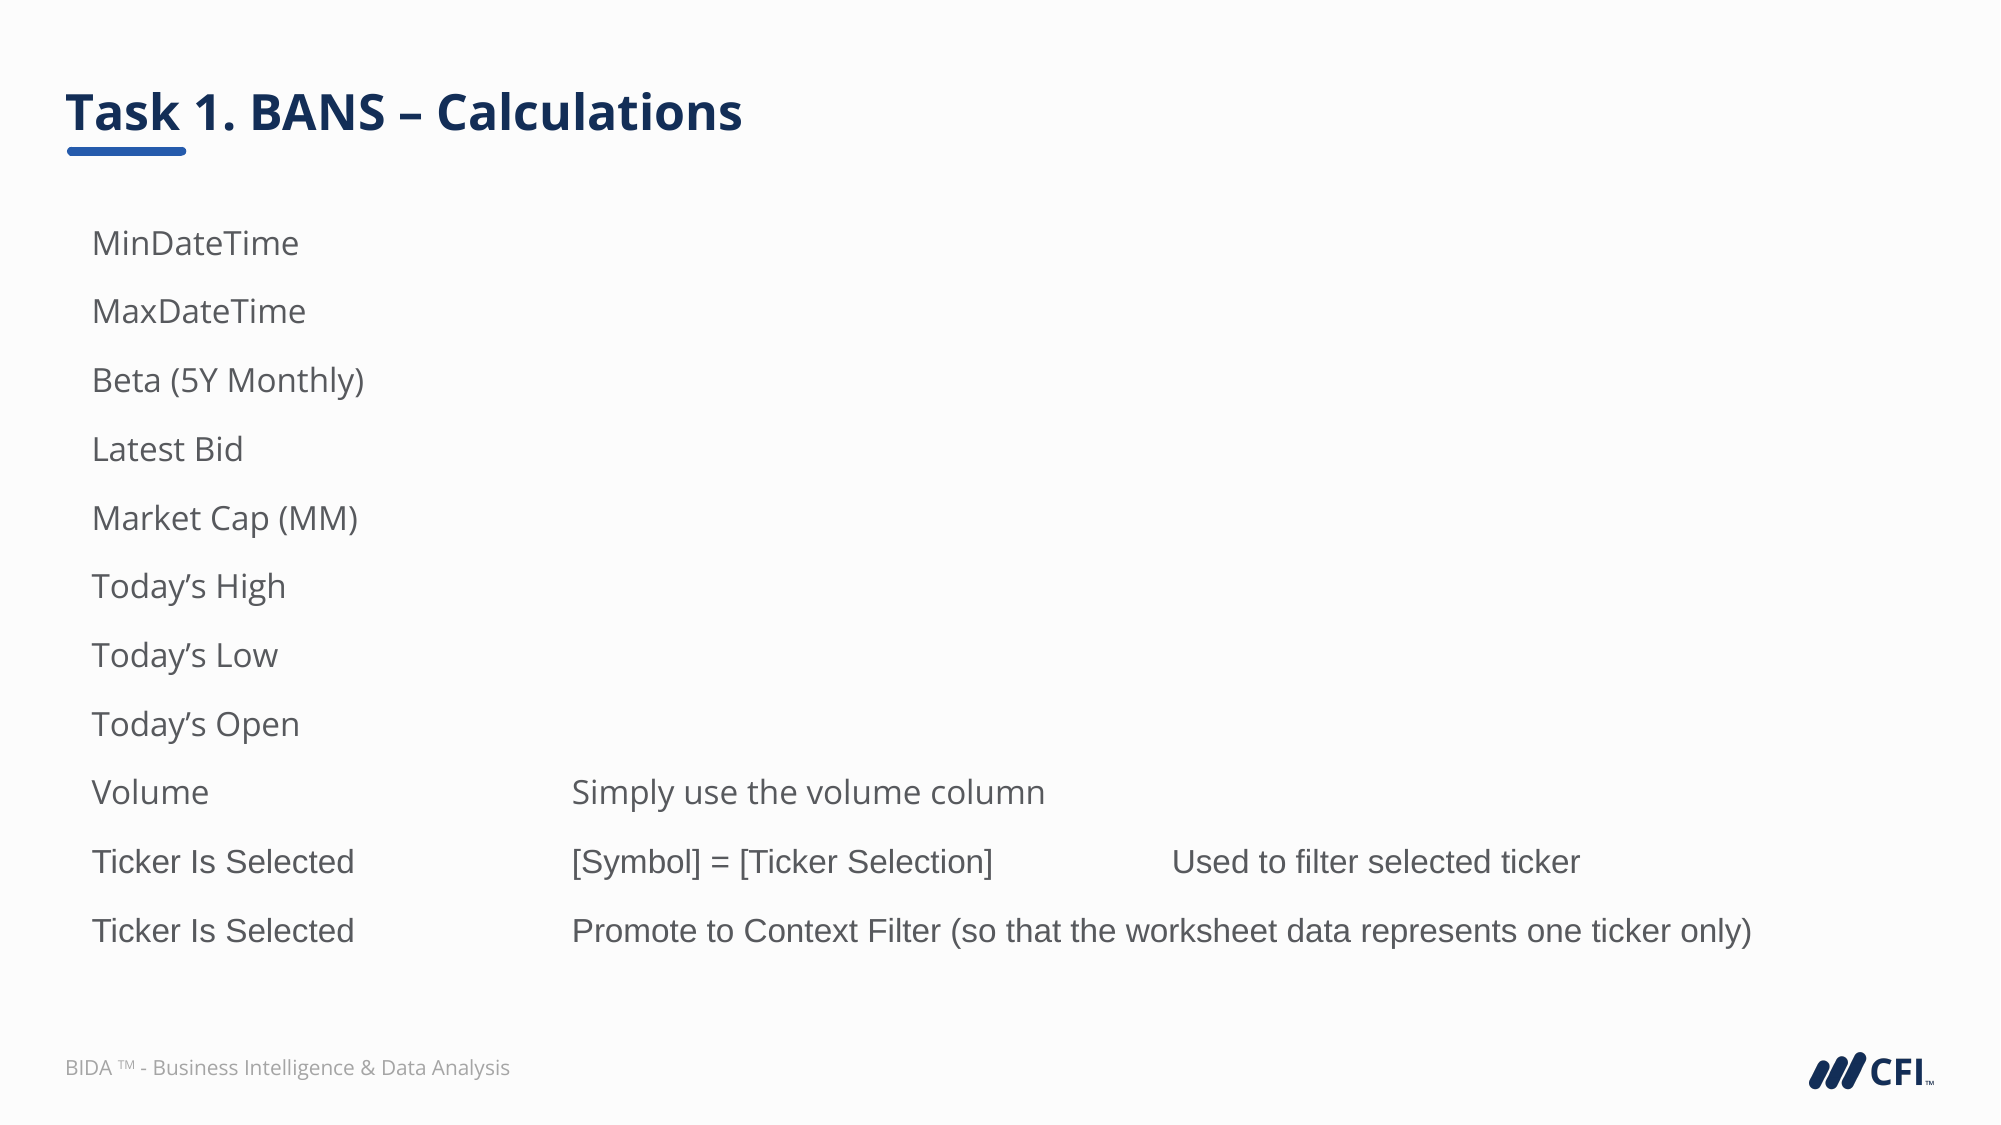

# Task 1. BANS – Calculations
MinDateTime
MaxDateTime
Beta (5Y Monthly)
Latest Bid
Market Cap (MM)
Today’s High
Today’s Low
Today’s Open
Volume			Simply use the volume column
Ticker Is Selected		[Symbol] = [Ticker Selection]		Used to filter selected ticker
Ticker Is Selected		Promote to Context Filter (so that the worksheet data represents one ticker only)